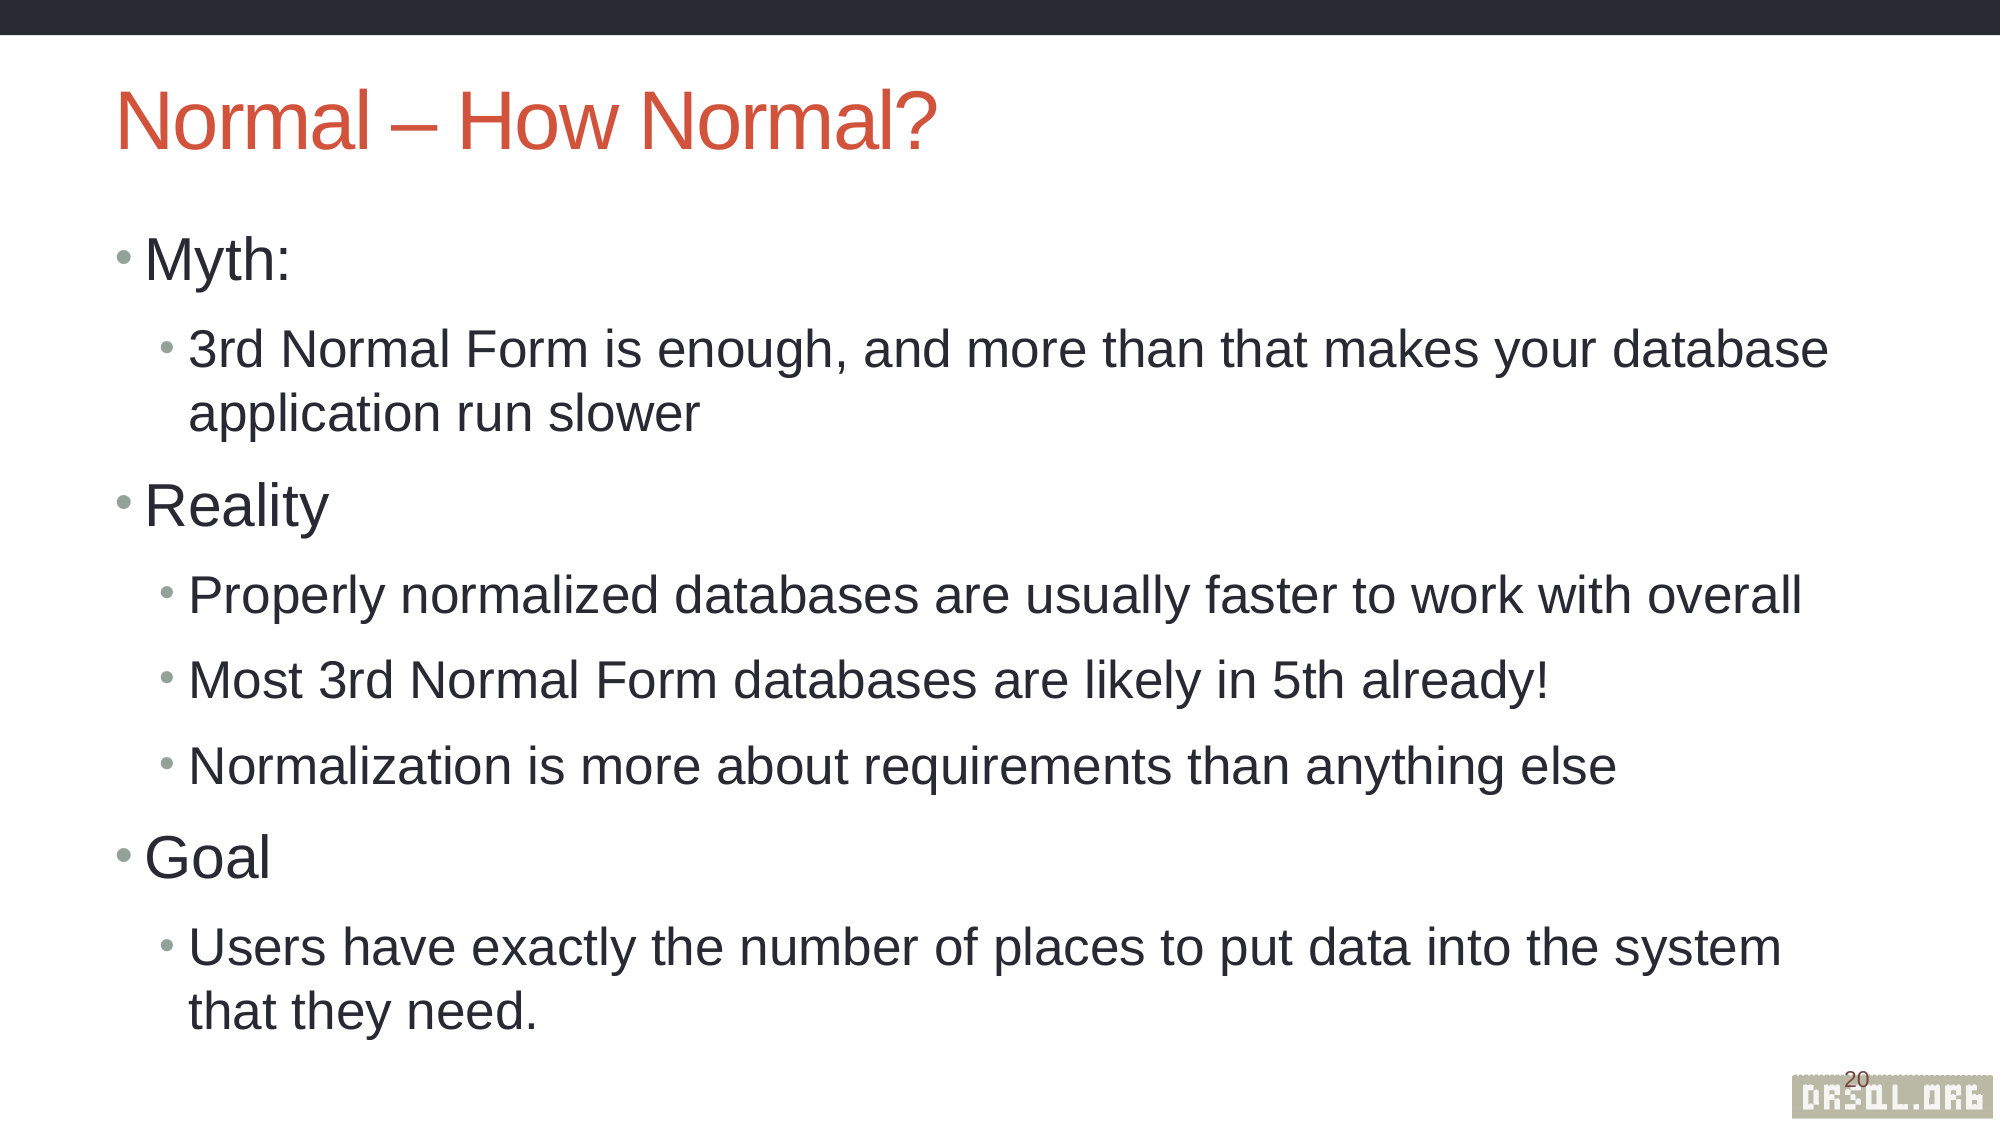

# Normal – How Normal?
Myth:
3rd Normal Form is enough, and more than that makes your database application run slower
Reality
Properly normalized databases are usually faster to work with overall
Most 3rd Normal Form databases are likely in 5th already!
Normalization is more about requirements than anything else
Goal
Users have exactly the number of places to put data into the system that they need.